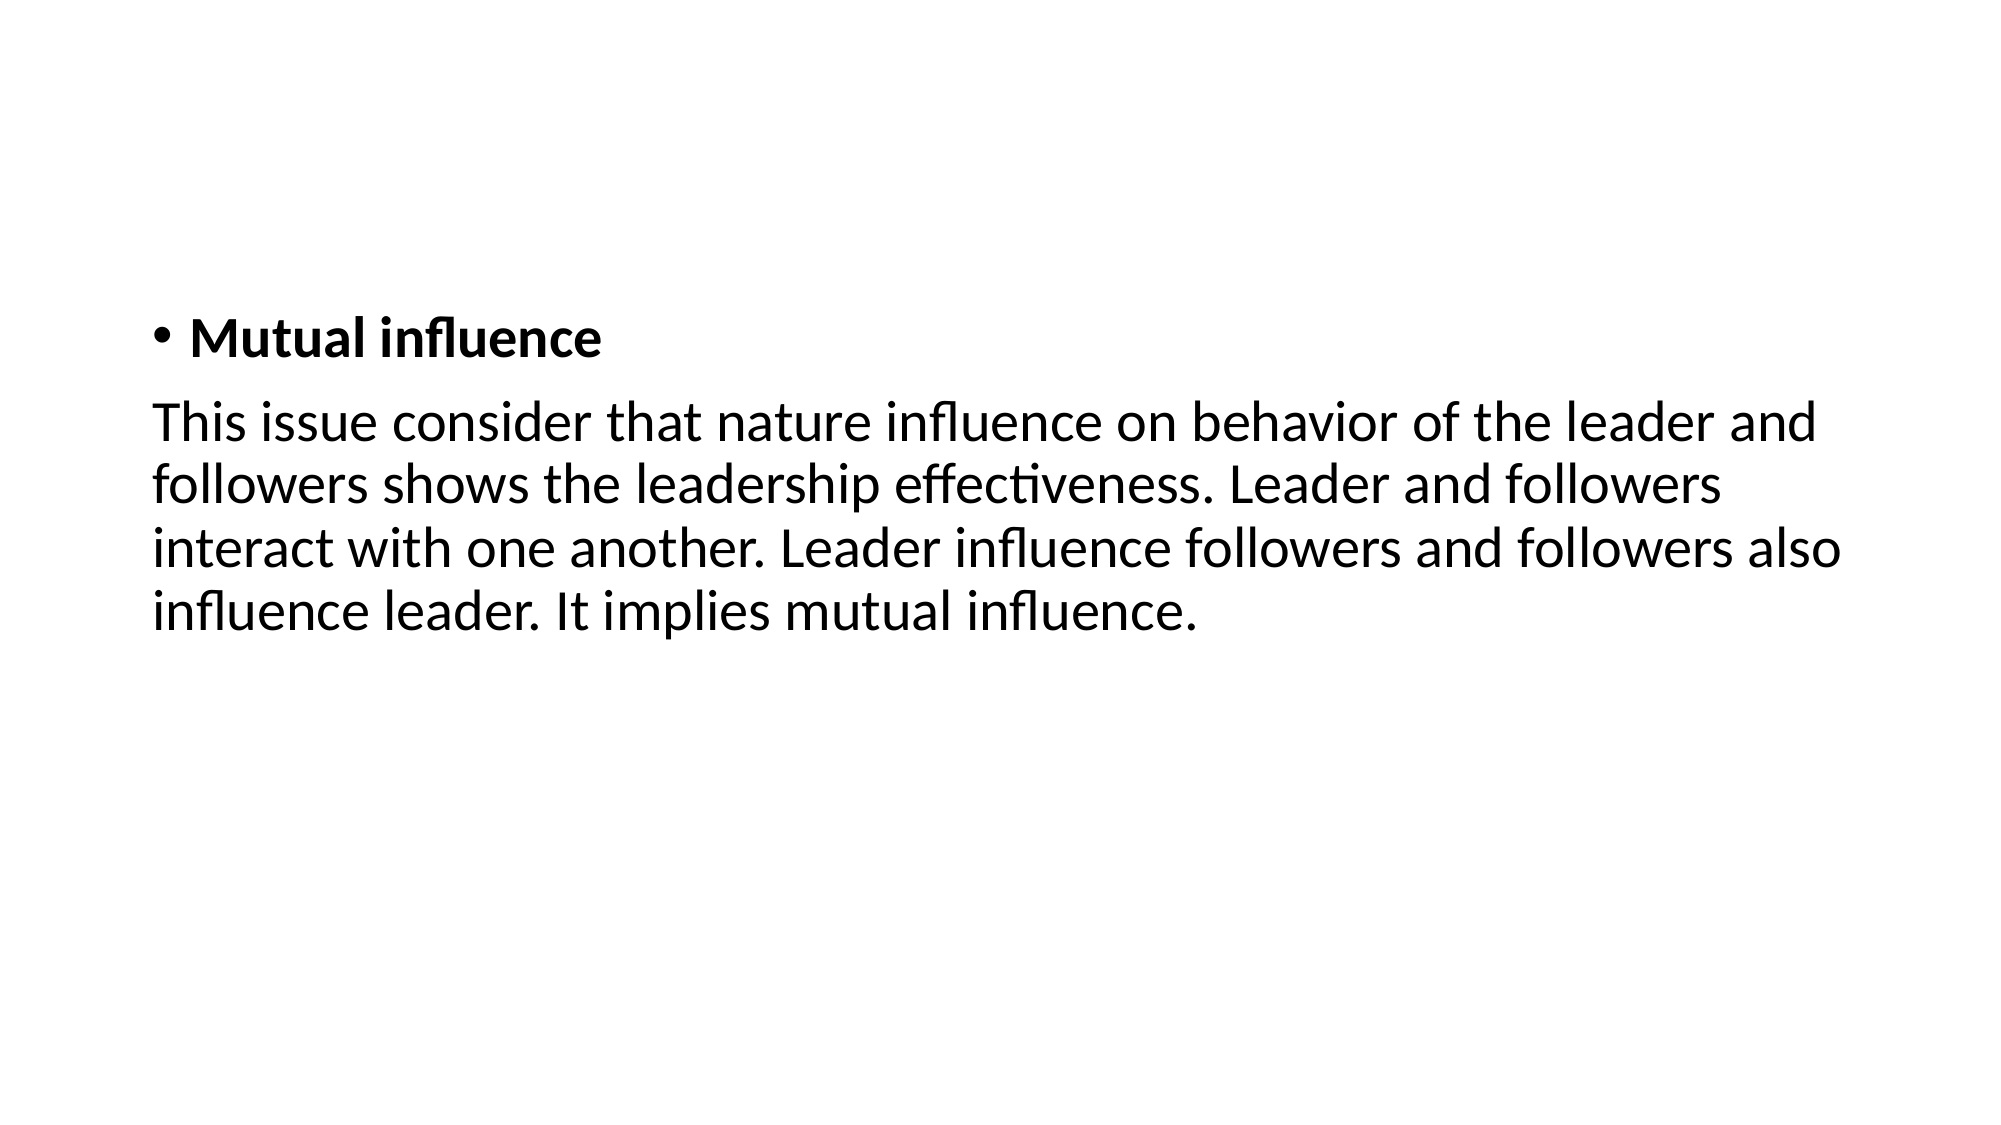

#
Mutual influence
This issue consider that nature influence on behavior of the leader and followers shows the leadership effectiveness. Leader and followers interact with one another. Leader influence followers and followers also influence leader. It implies mutual influence.